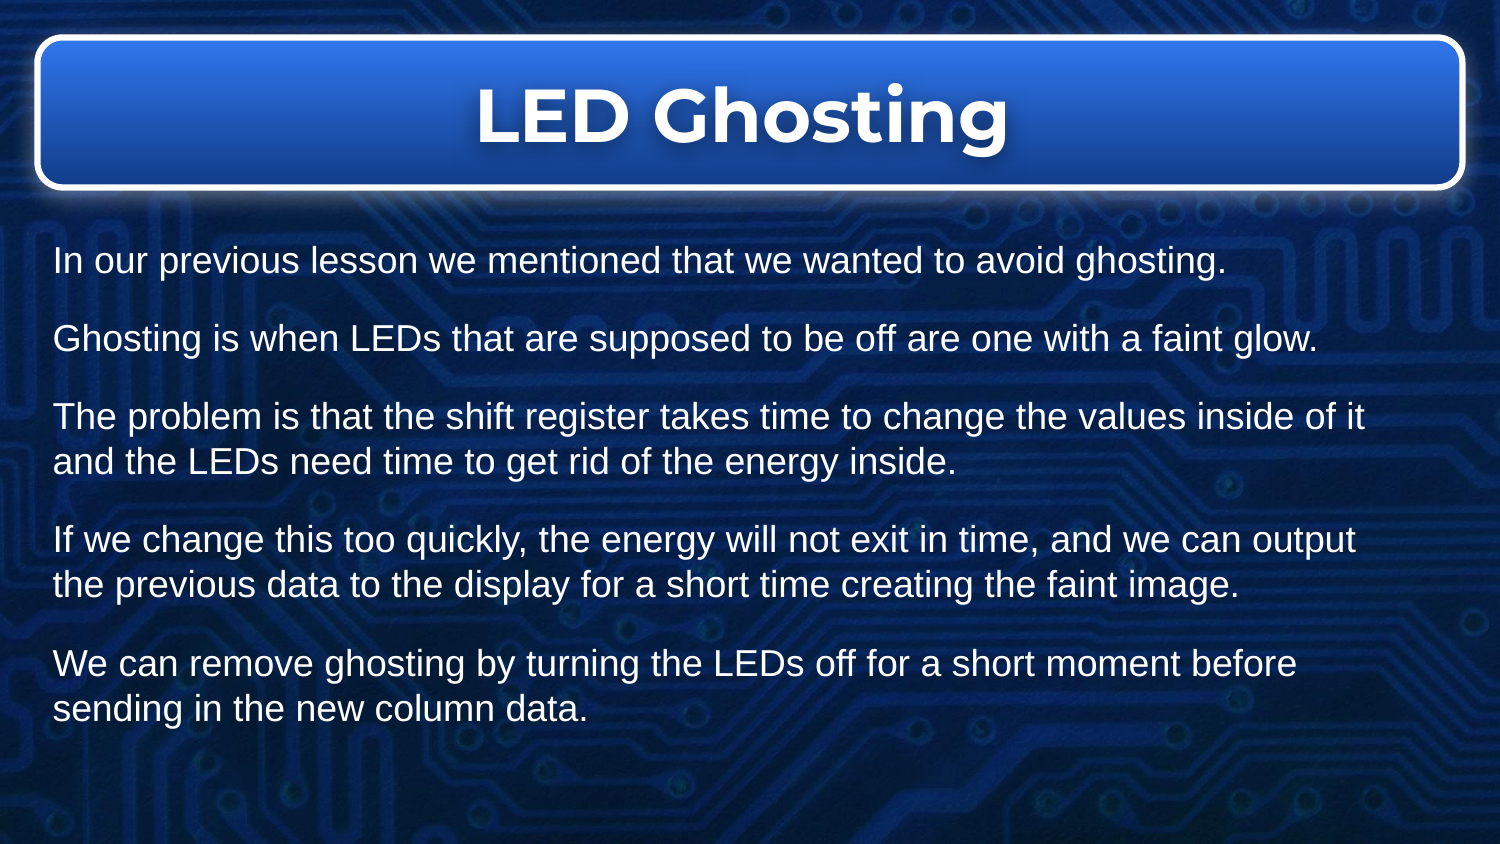

# LED Ghosting
In our previous lesson we mentioned that we wanted to avoid ghosting.
Ghosting is when LEDs that are supposed to be off are one with a faint glow.
The problem is that the shift register takes time to change the values inside of it and the LEDs need time to get rid of the energy inside.
If we change this too quickly, the energy will not exit in time, and we can output the previous data to the display for a short time creating the faint image.
We can remove ghosting by turning the LEDs off for a short moment before sending in the new column data.